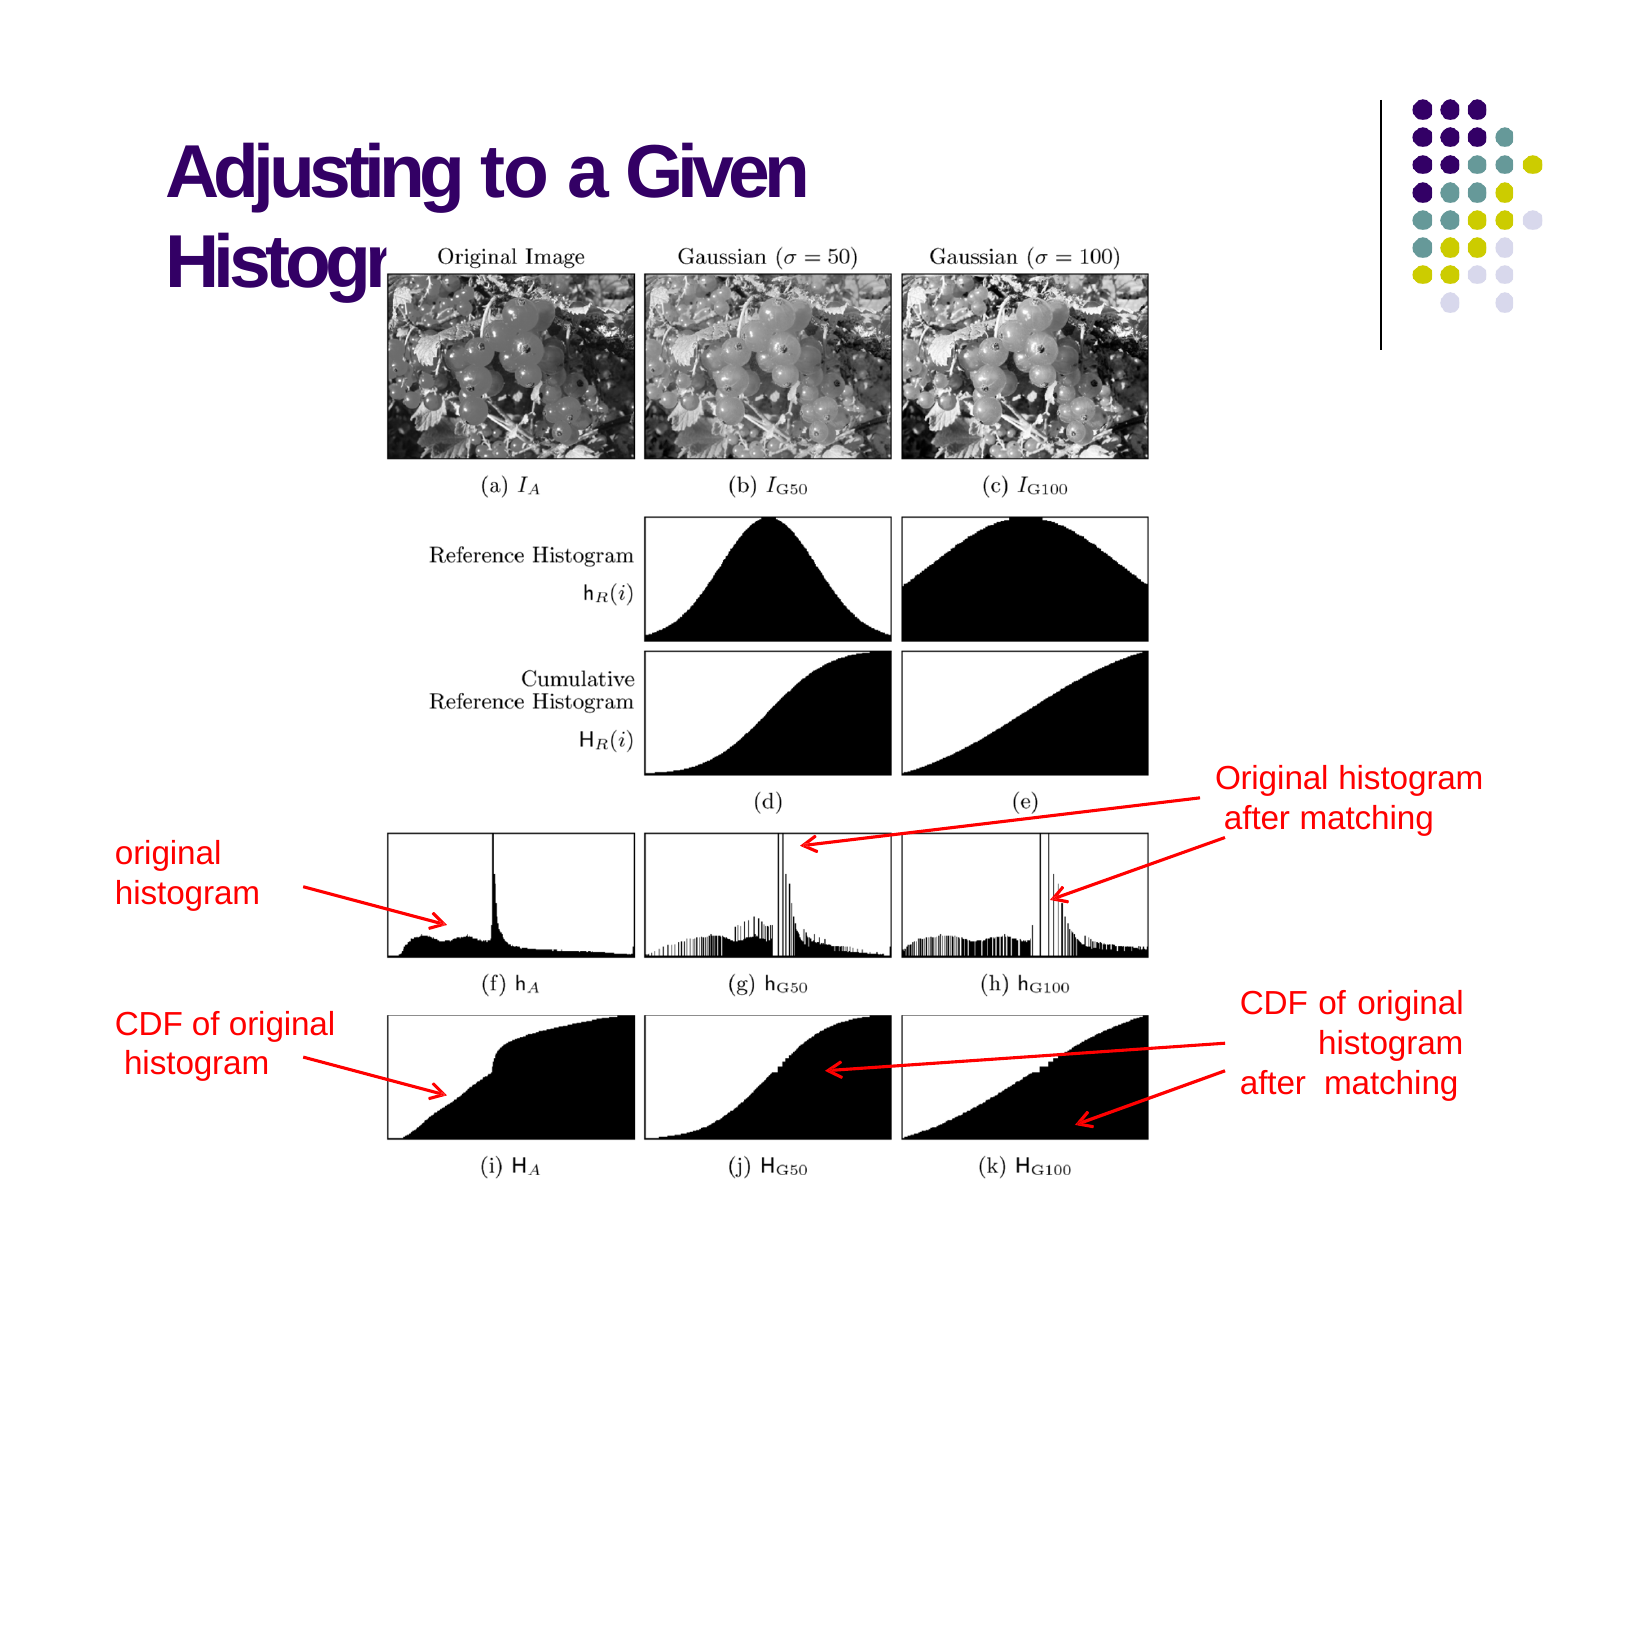

# Adjusting to a Given Histogram

Original histogram  after matching

original  histogram

CDF of original  histogram after  matching
CDF of original  histogram